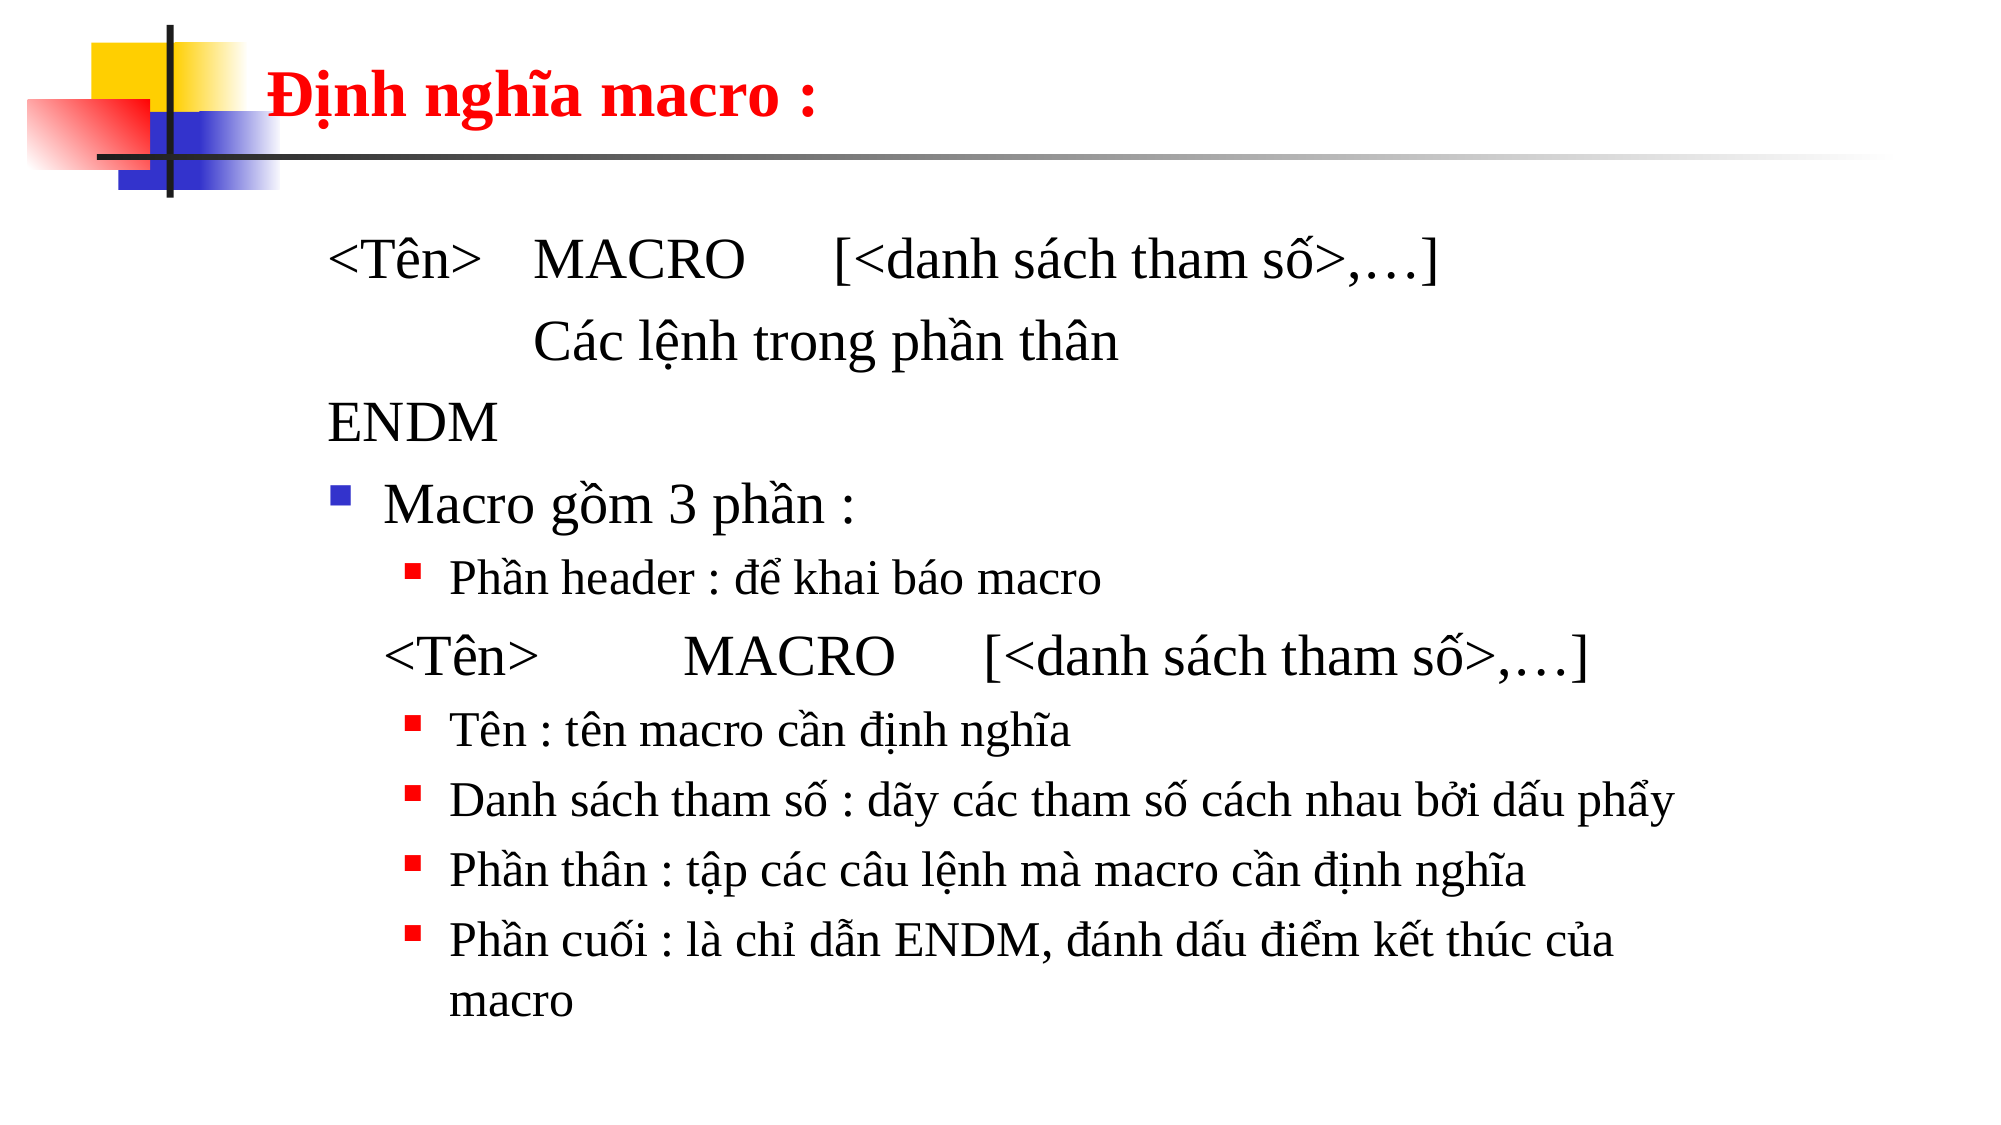

# Định nghĩa macro :
<Tên> 	MACRO	[<danh sách tham số>,…]
		Các lệnh trong phần thân
ENDM
Macro gồm 3 phần :
Phần header : để khai báo macro
	<Tên> 	MACRO	[<danh sách tham số>,…]
Tên : tên macro cần định nghĩa
Danh sách tham số : dãy các tham số cách nhau bởi dấu phẩy
Phần thân : tập các câu lệnh mà macro cần định nghĩa
Phần cuối : là chỉ dẫn ENDM, đánh dấu điểm kết thúc của macro